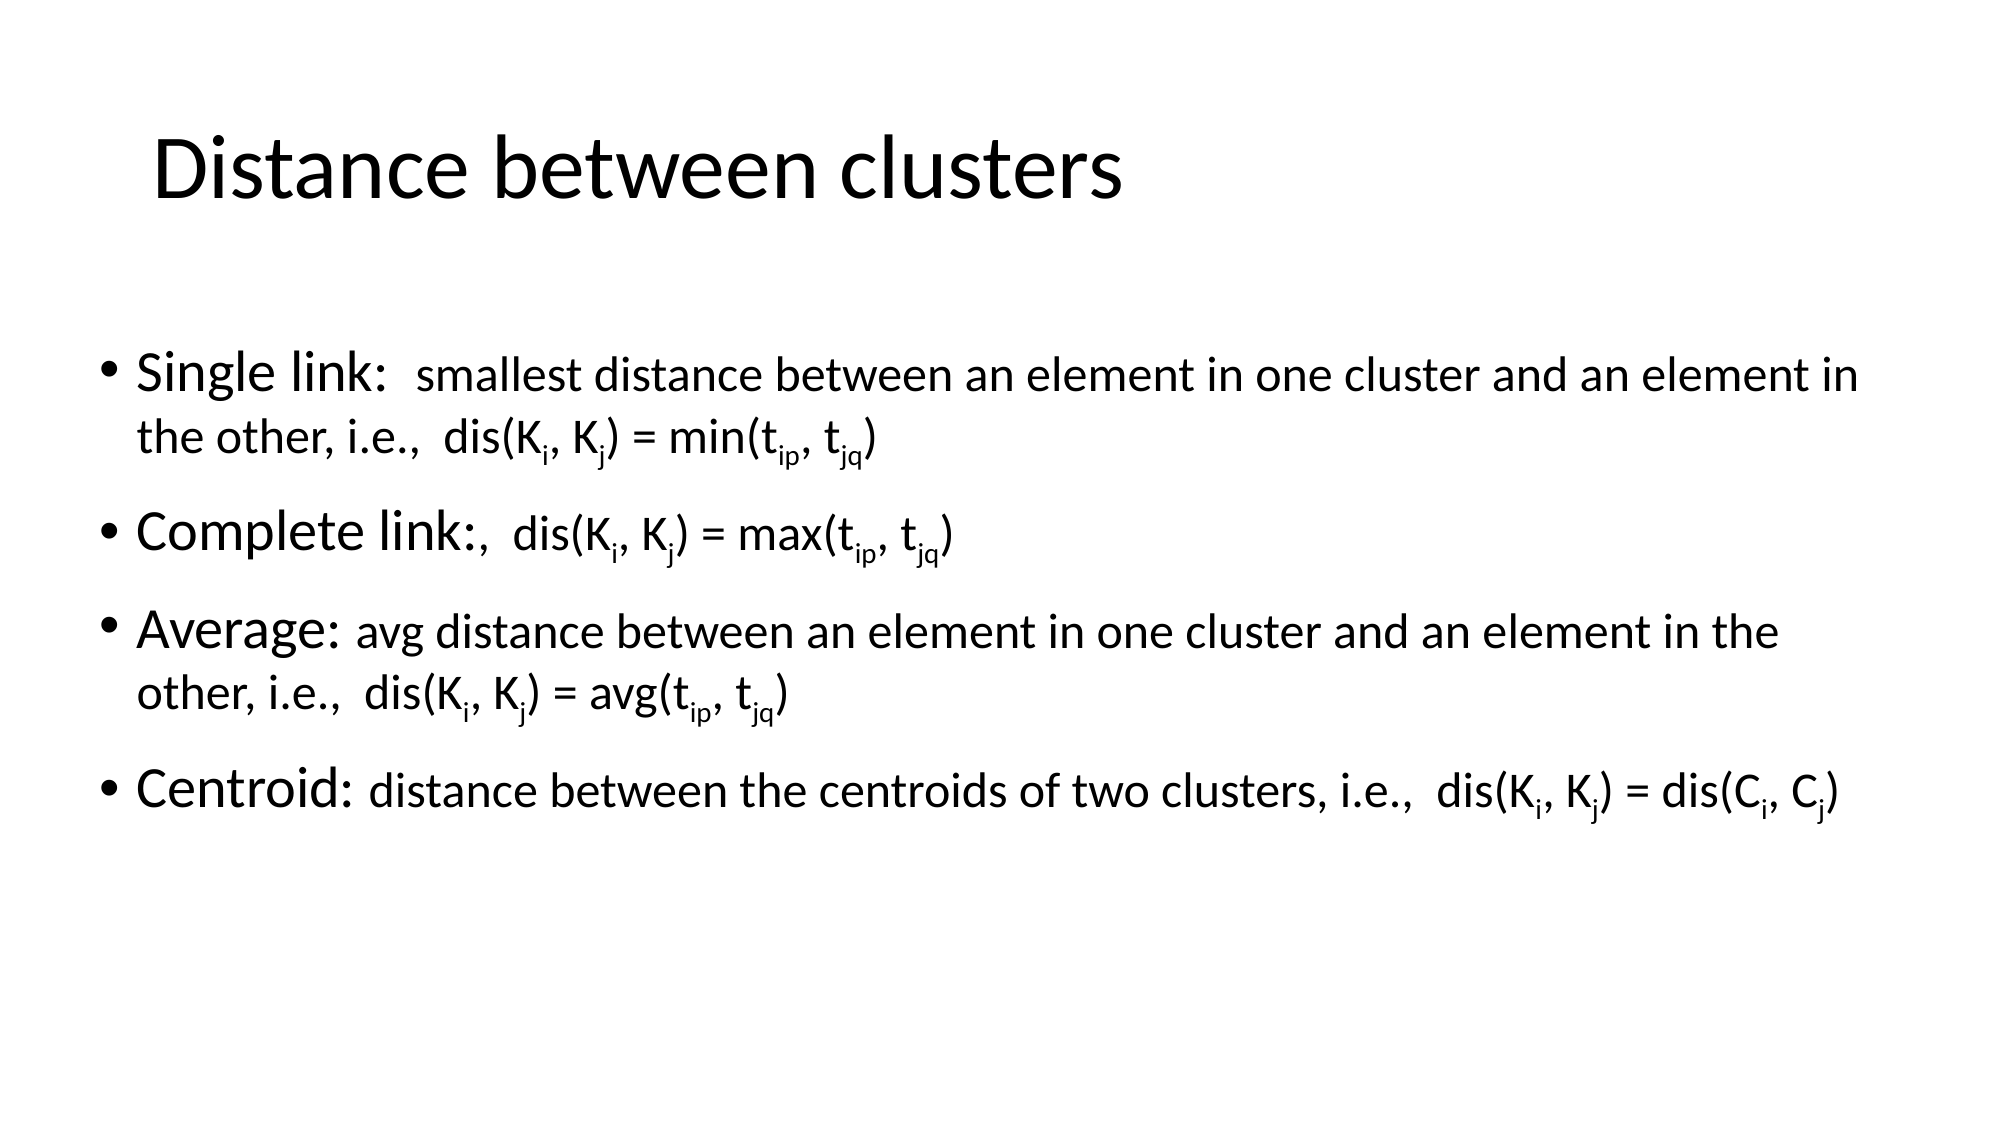

# Distance between clusters
Single link:  smallest distance between an element in one cluster and an element in the other, i.e.,  dis(Ki, Kj) = min(tip, tjq)
Complete link:,  dis(Ki, Kj) = max(tip, tjq)
Average: avg distance between an element in one cluster and an element in the other, i.e.,  dis(Ki, Kj) = avg(tip, tjq)
Centroid: distance between the centroids of two clusters, i.e.,  dis(Ki, Kj) = dis(Ci, Cj)